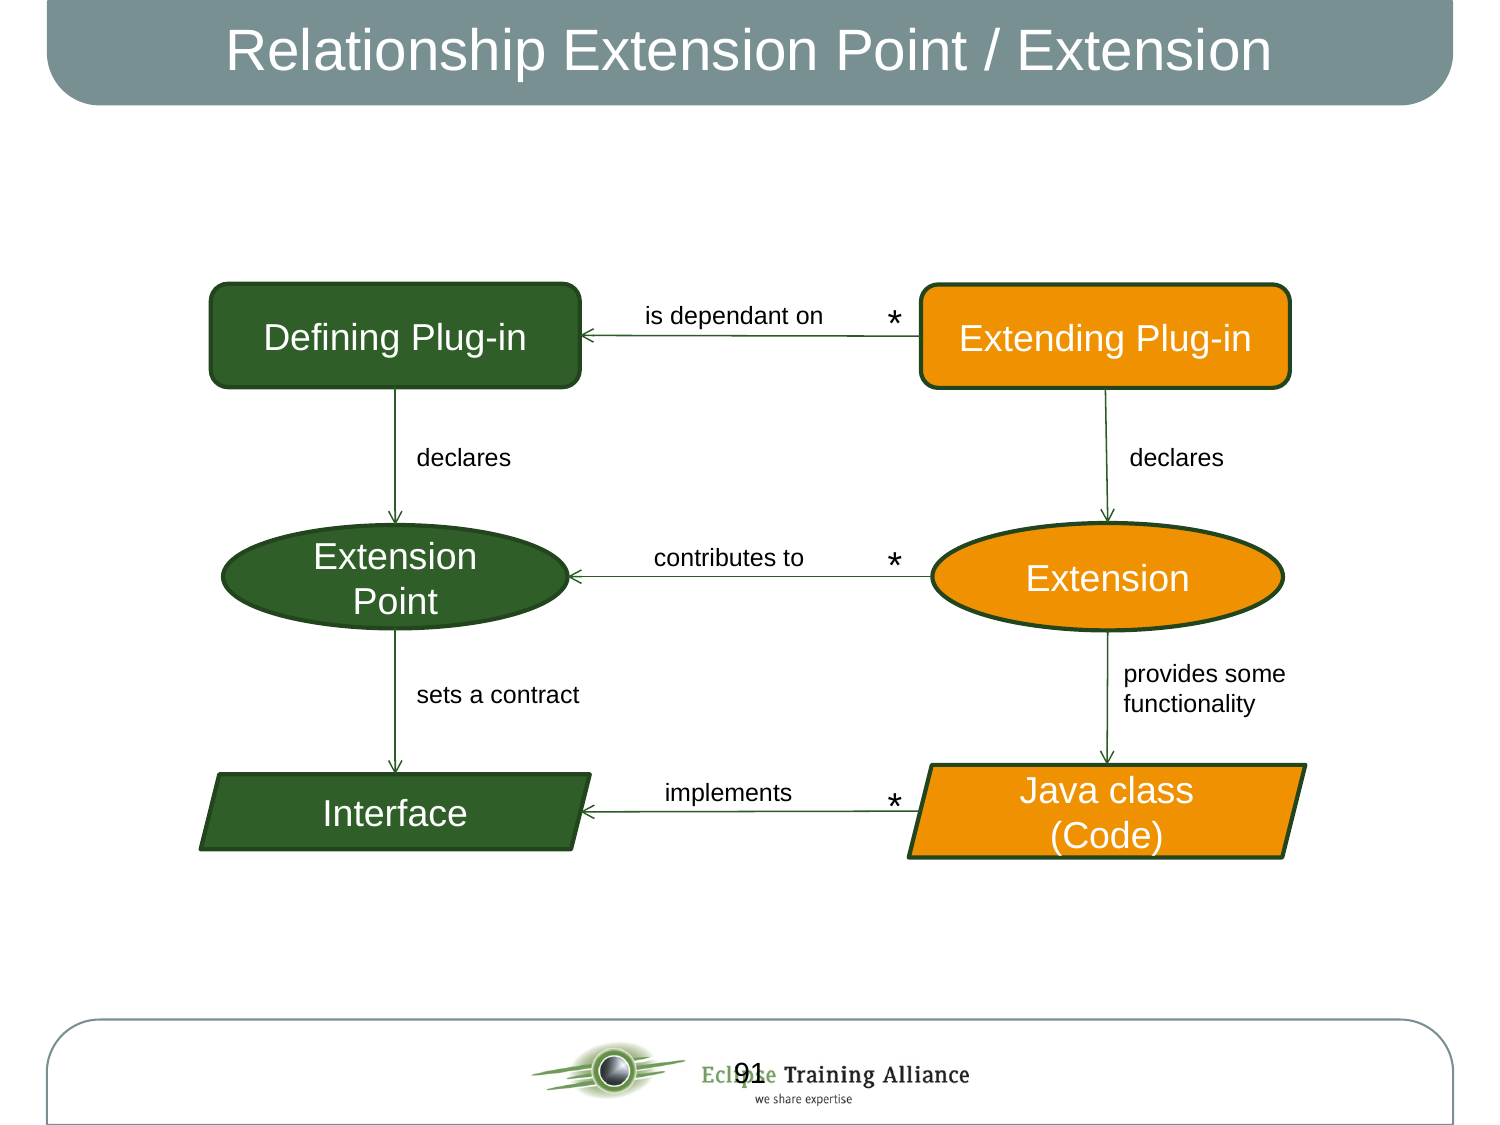

# Relationship Extension Point / Extension
Defining Plug-in
Extending Plug-in
is dependant on
*
declares
declares
Extension
Extension Point
contributes to
*
provides some functionality
sets a contract
Java class (Code)
implements
Interface
*
91